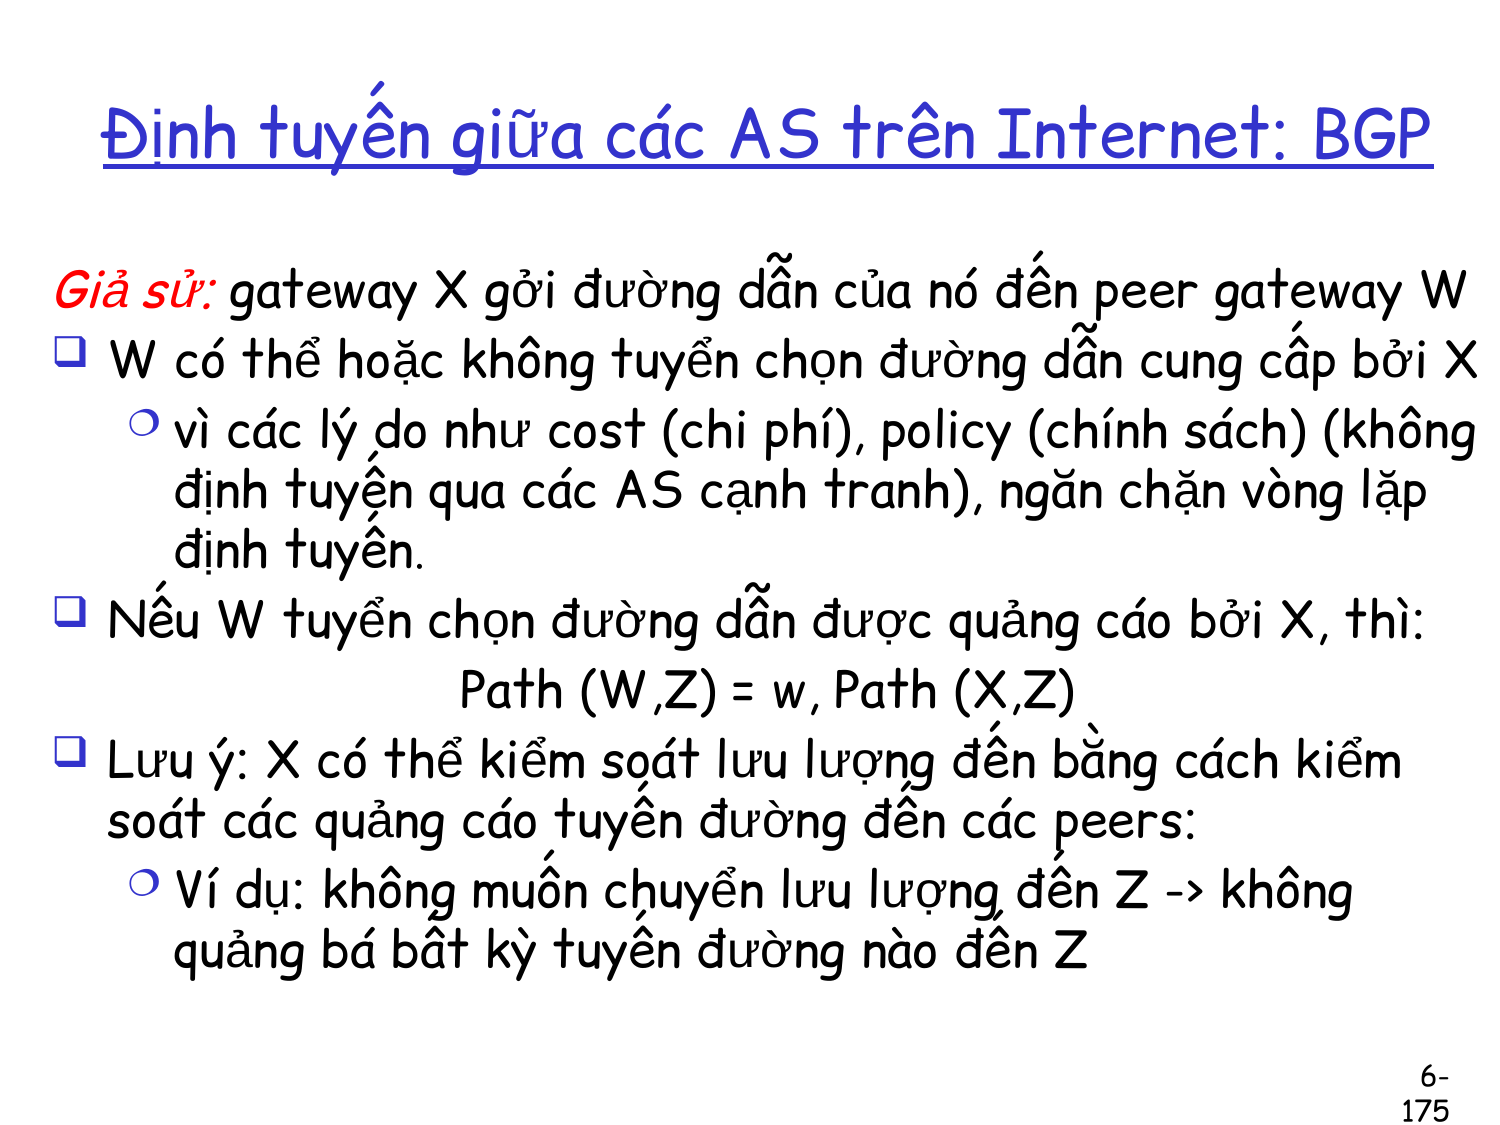

# Định tuyến giữa các AS trên Internet: BGP
Giả sử: gateway X gởi đường dẫn của nó đến peer gateway W
W có thể hoặc không tuyển chọn đường dẫn cung cấp bởi X
vì các lý do như cost (chi phí), policy (chính sách) (không định tuyến qua các AS cạnh tranh), ngăn chặn vòng lặp định tuyến.
Nếu W tuyển chọn đường dẫn được quảng cáo bởi X, thì:
Path (W,Z) = w, Path (X,Z)
Lưu ý: X có thể kiểm soát lưu lượng đến bằng cách kiểm soát các quảng cáo tuyến đường đến các peers:
Ví dụ: không muốn chuyển lưu lượng đến Z -> không quảng bá bất kỳ tuyến đường nào đến Z
6-175